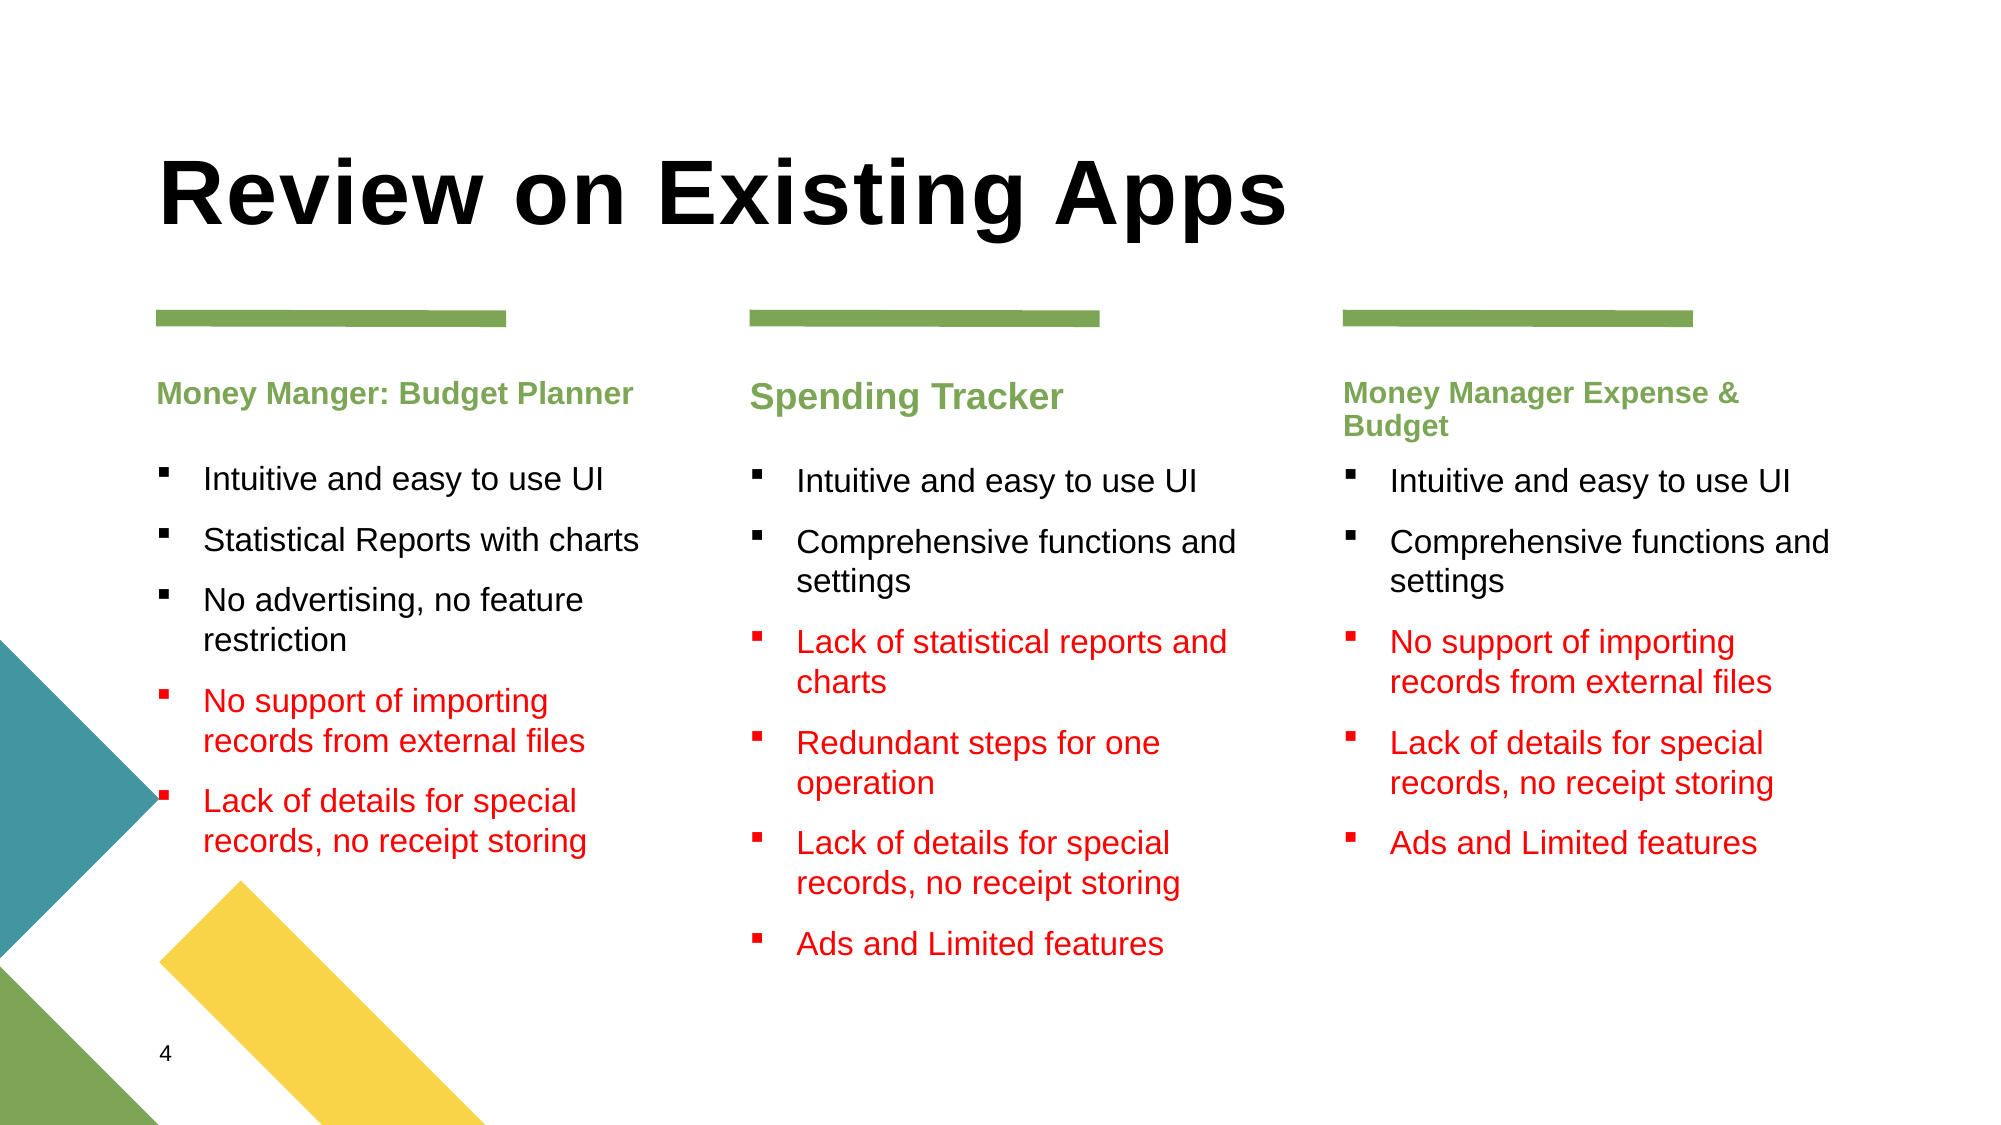

# Review on Existing Apps
Money Manger: Budget Planner
Spending Tracker
Money Manager Expense & Budget
Intuitive and easy to use UI
Statistical Reports with charts
No advertising, no feature restriction
No support of importing records from external files
Lack of details for special records, no receipt storing

Intuitive and easy to use UI
Comprehensive functions and settings
Lack of statistical reports and charts
Redundant steps for one operation
Lack of details for special records, no receipt storing
Ads and Limited features

Intuitive and easy to use UI
Comprehensive functions and settings
No support of importing records from external files
Lack of details for special records, no receipt storing
Ads and Limited features

4